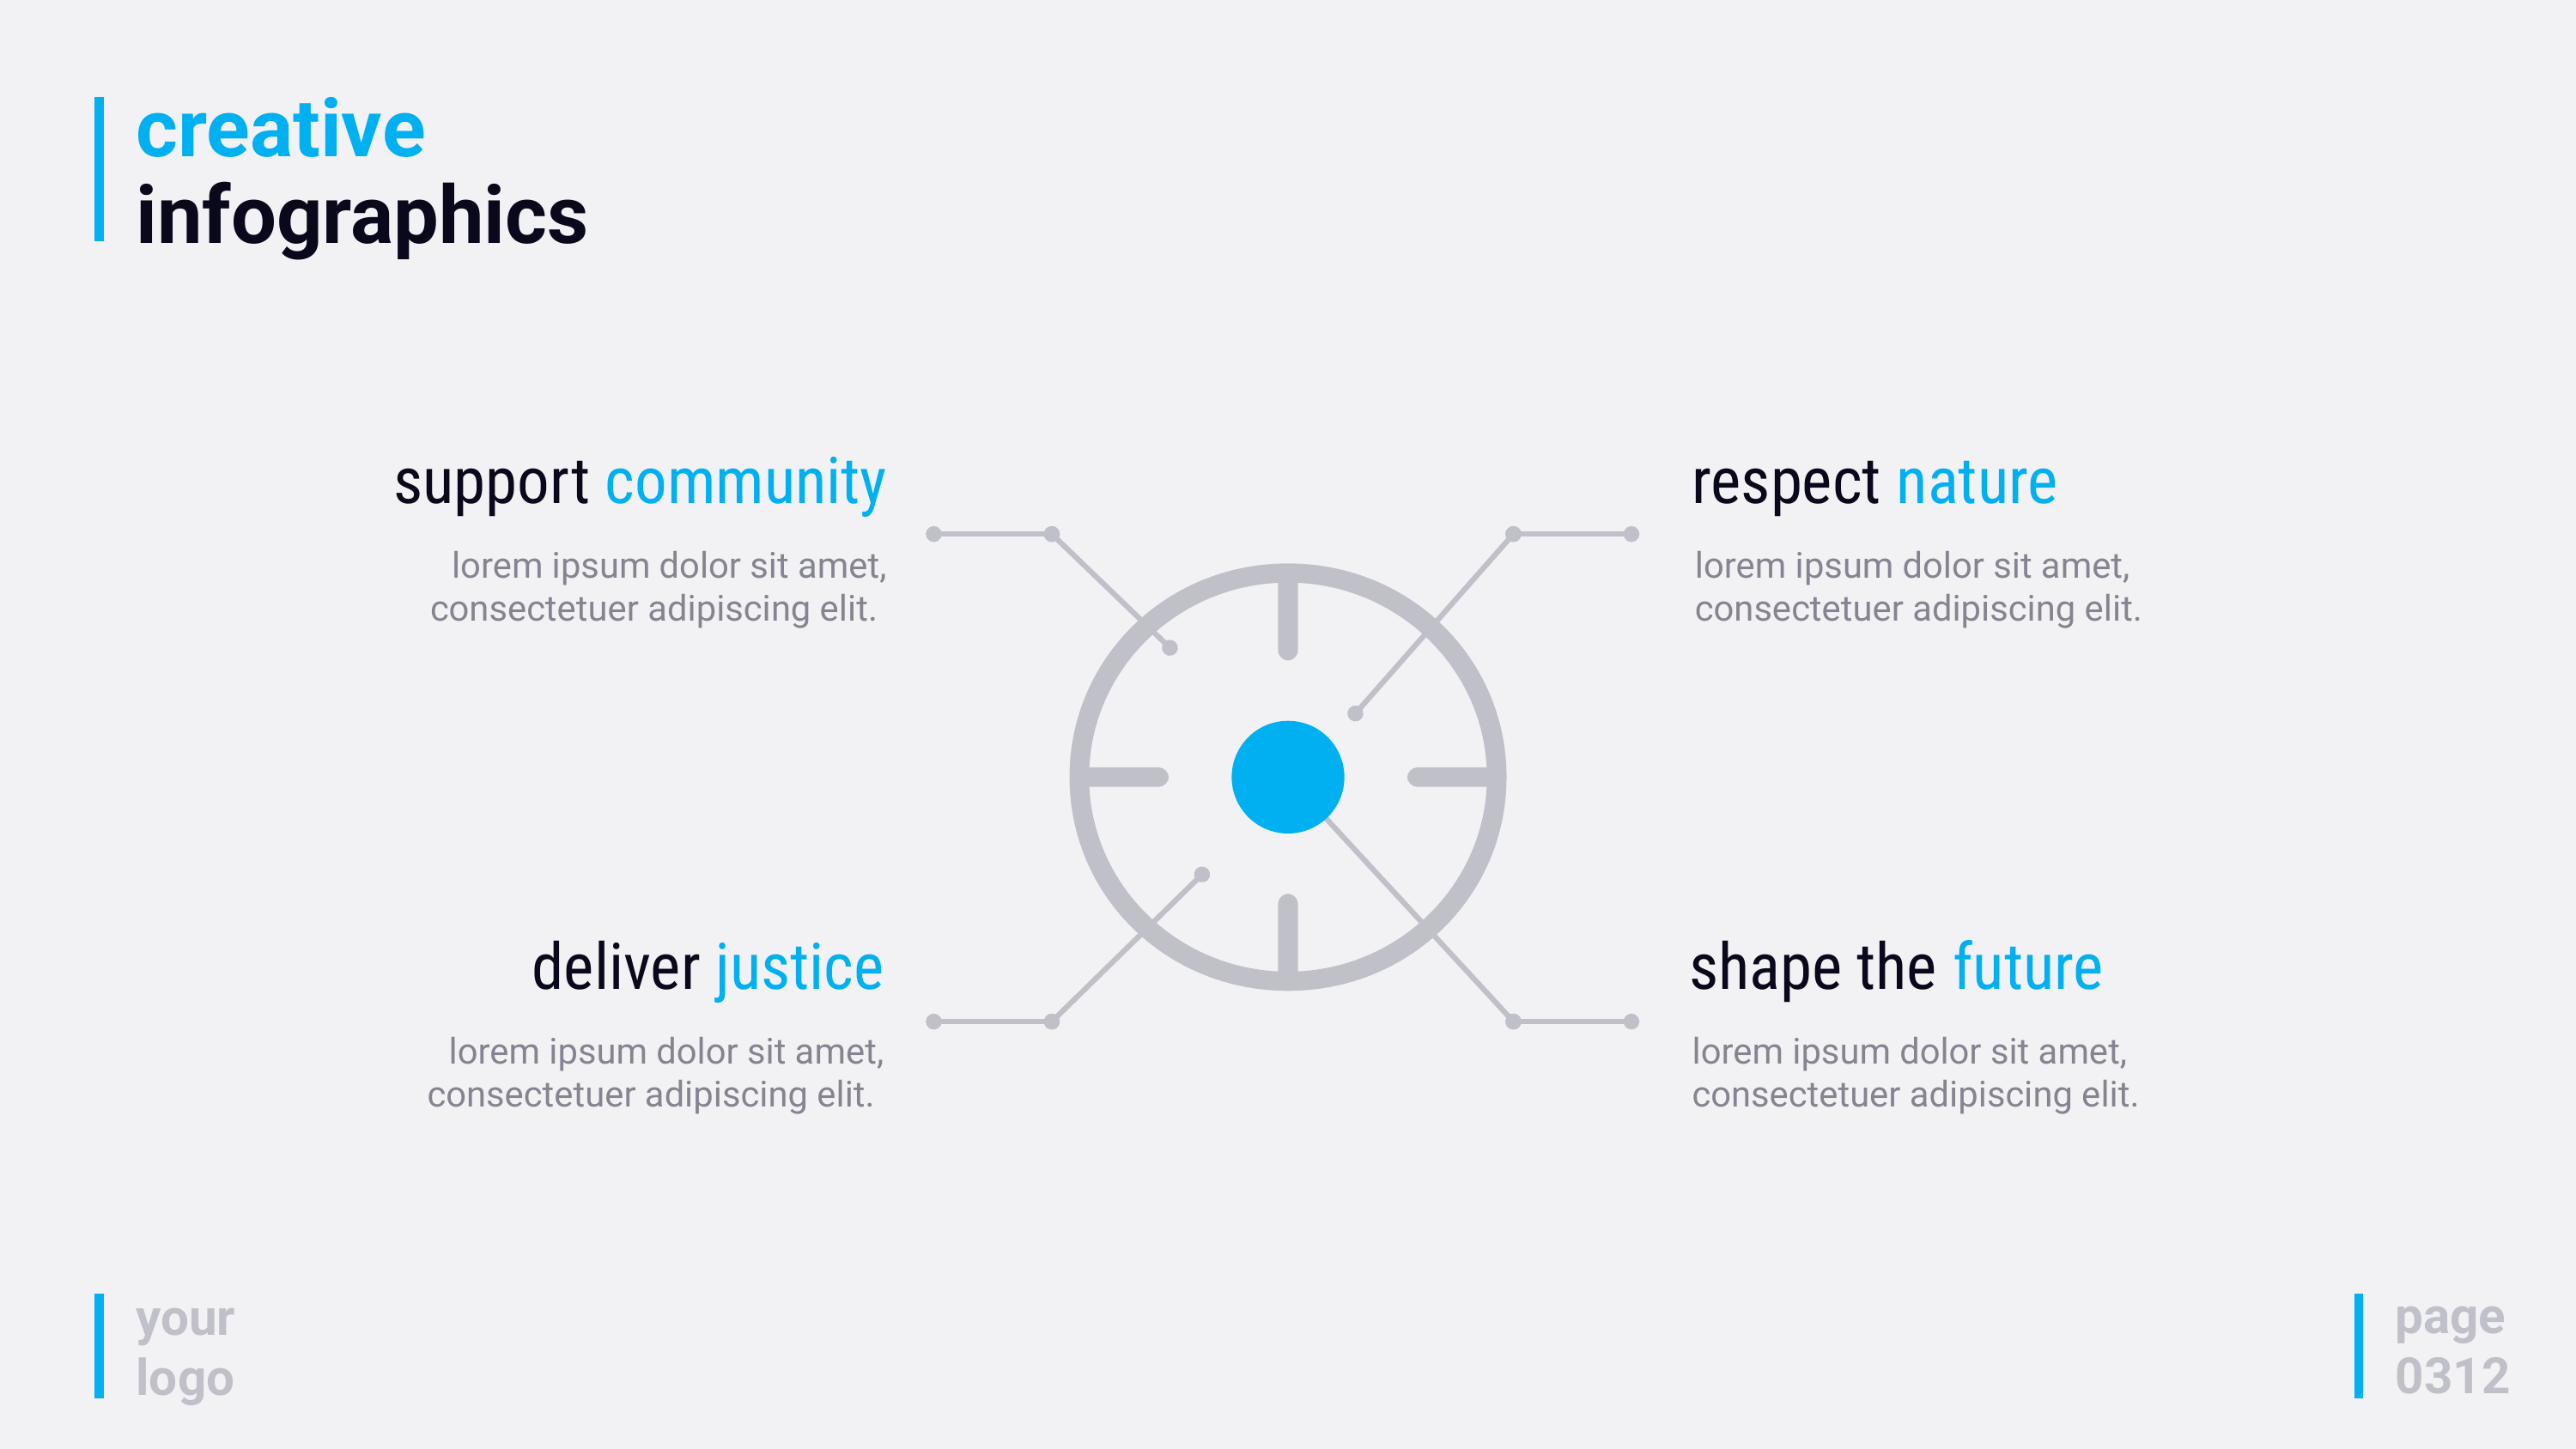

# creative infographics
support community
lorem ipsum dolor sit amet, consectetuer adipiscing elit.
respect nature
lorem ipsum dolor sit amet, consectetuer adipiscing elit.

shape the future
lorem ipsum dolor sit amet, consectetuer adipiscing elit.
deliver justice
lorem ipsum dolor sit amet, consectetuer adipiscing elit.
page
0312